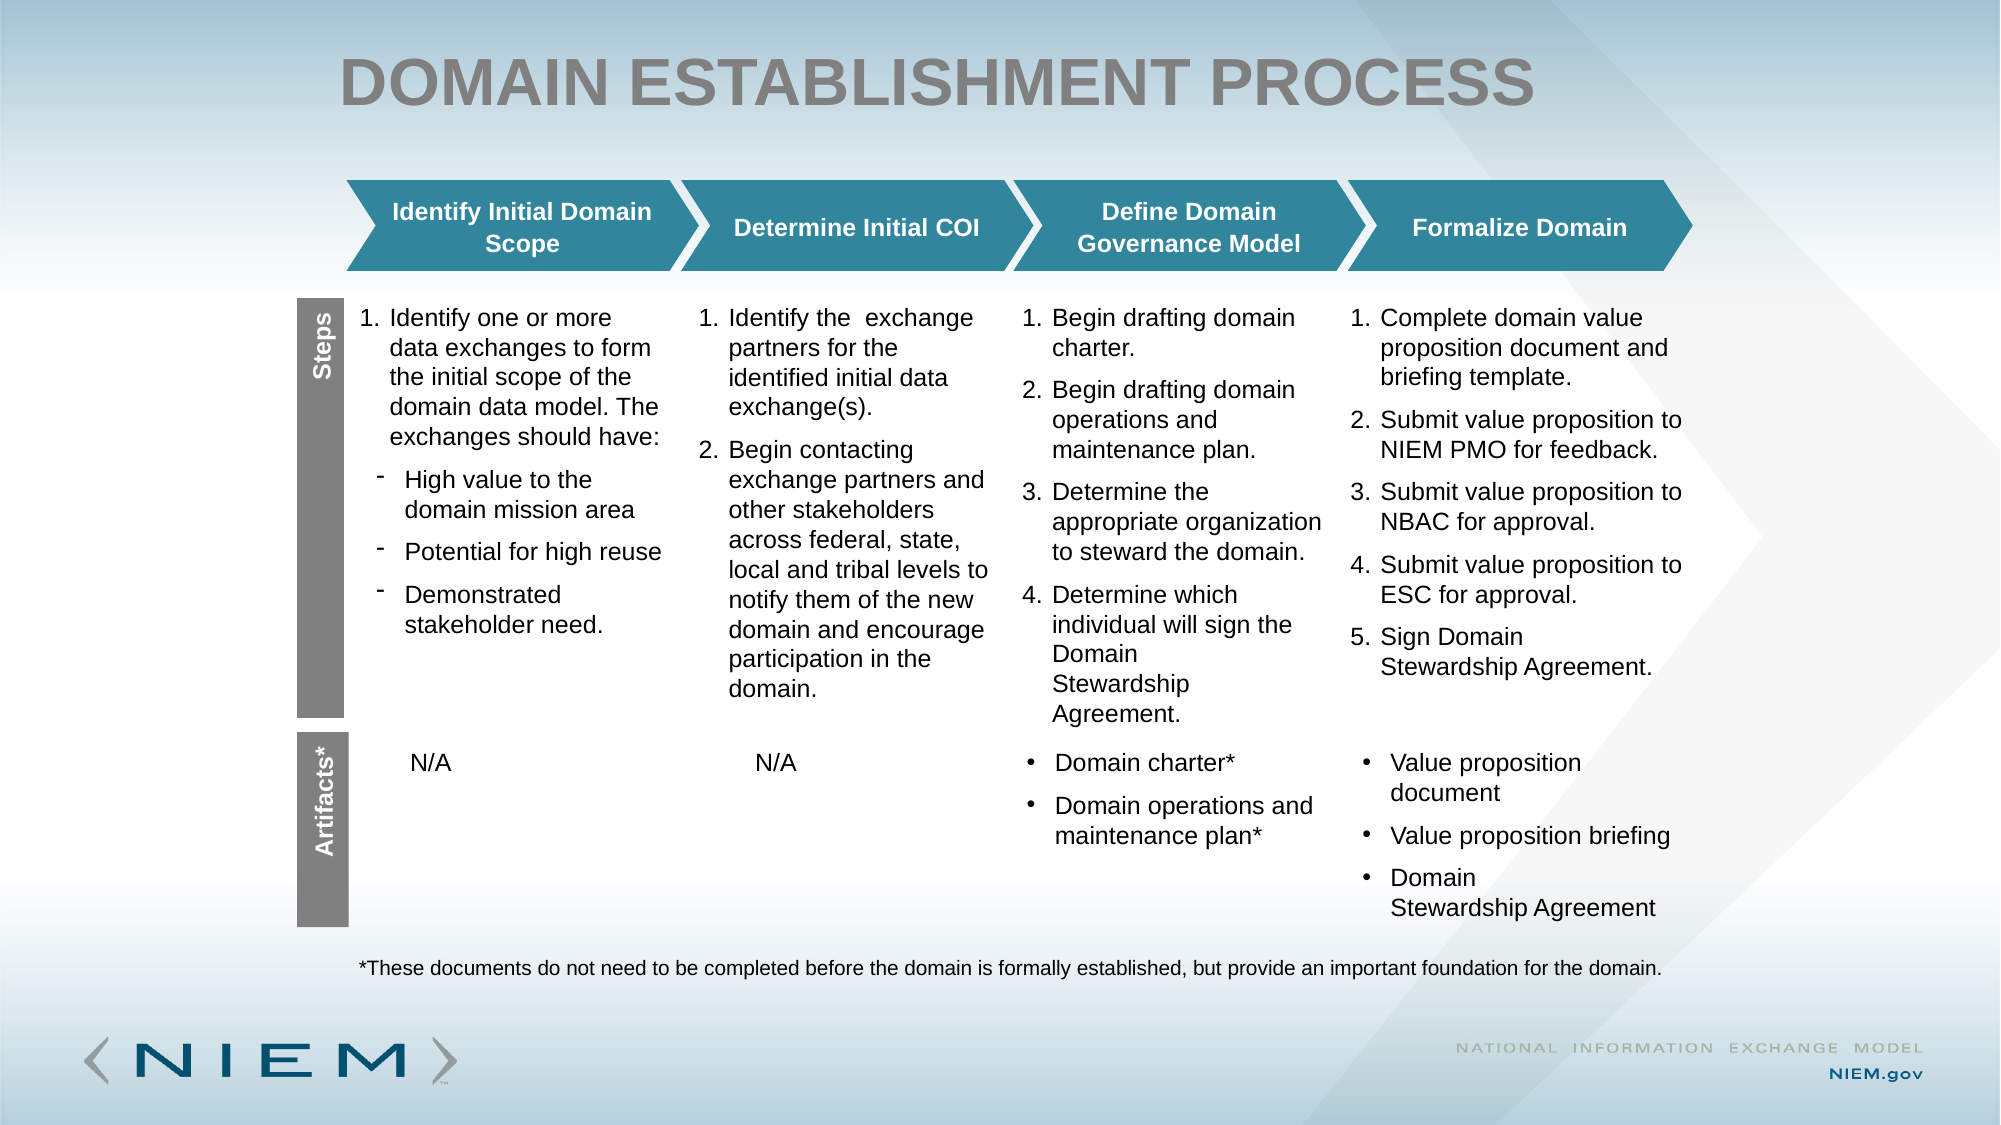

# Domain Establishment Process
Identify Initial Domain Scope
Determine Initial COI
Define Domain Governance Model
Formalize Domain
Identify one or more  data exchanges to form the initial scope of the domain data model. The exchanges should have:
High value to the domain mission area
Potential for high reuse
Demonstrated stakeholder need.
Identify the  exchange partners for the identified initial data exchange(s).
Begin contacting exchange partners and other stakeholders across federal, state, local and tribal levels to notify them of the new domain and encourage participation in the domain.
Begin drafting domain charter.
Begin drafting domain operations and maintenance plan.
Determine the appropriate organization to steward the domain.
Determine which individual will sign the Domain
Stewardship Agreement.
Complete domain value proposition document and briefing template.
Submit value proposition to NIEM PMO for feedback.
Submit value proposition to NBAC for approval.
Submit value proposition to ESC for approval.
Sign Domain
Stewardship Agreement.
Steps
Artifacts*
N/A
N/A
Domain charter*
Domain operations and maintenance plan*
Value proposition document
Value proposition briefing
Domain
Stewardship Agreement

*These documents do not need to be completed before the domain is formally established, but provide an important foundation for the domain.